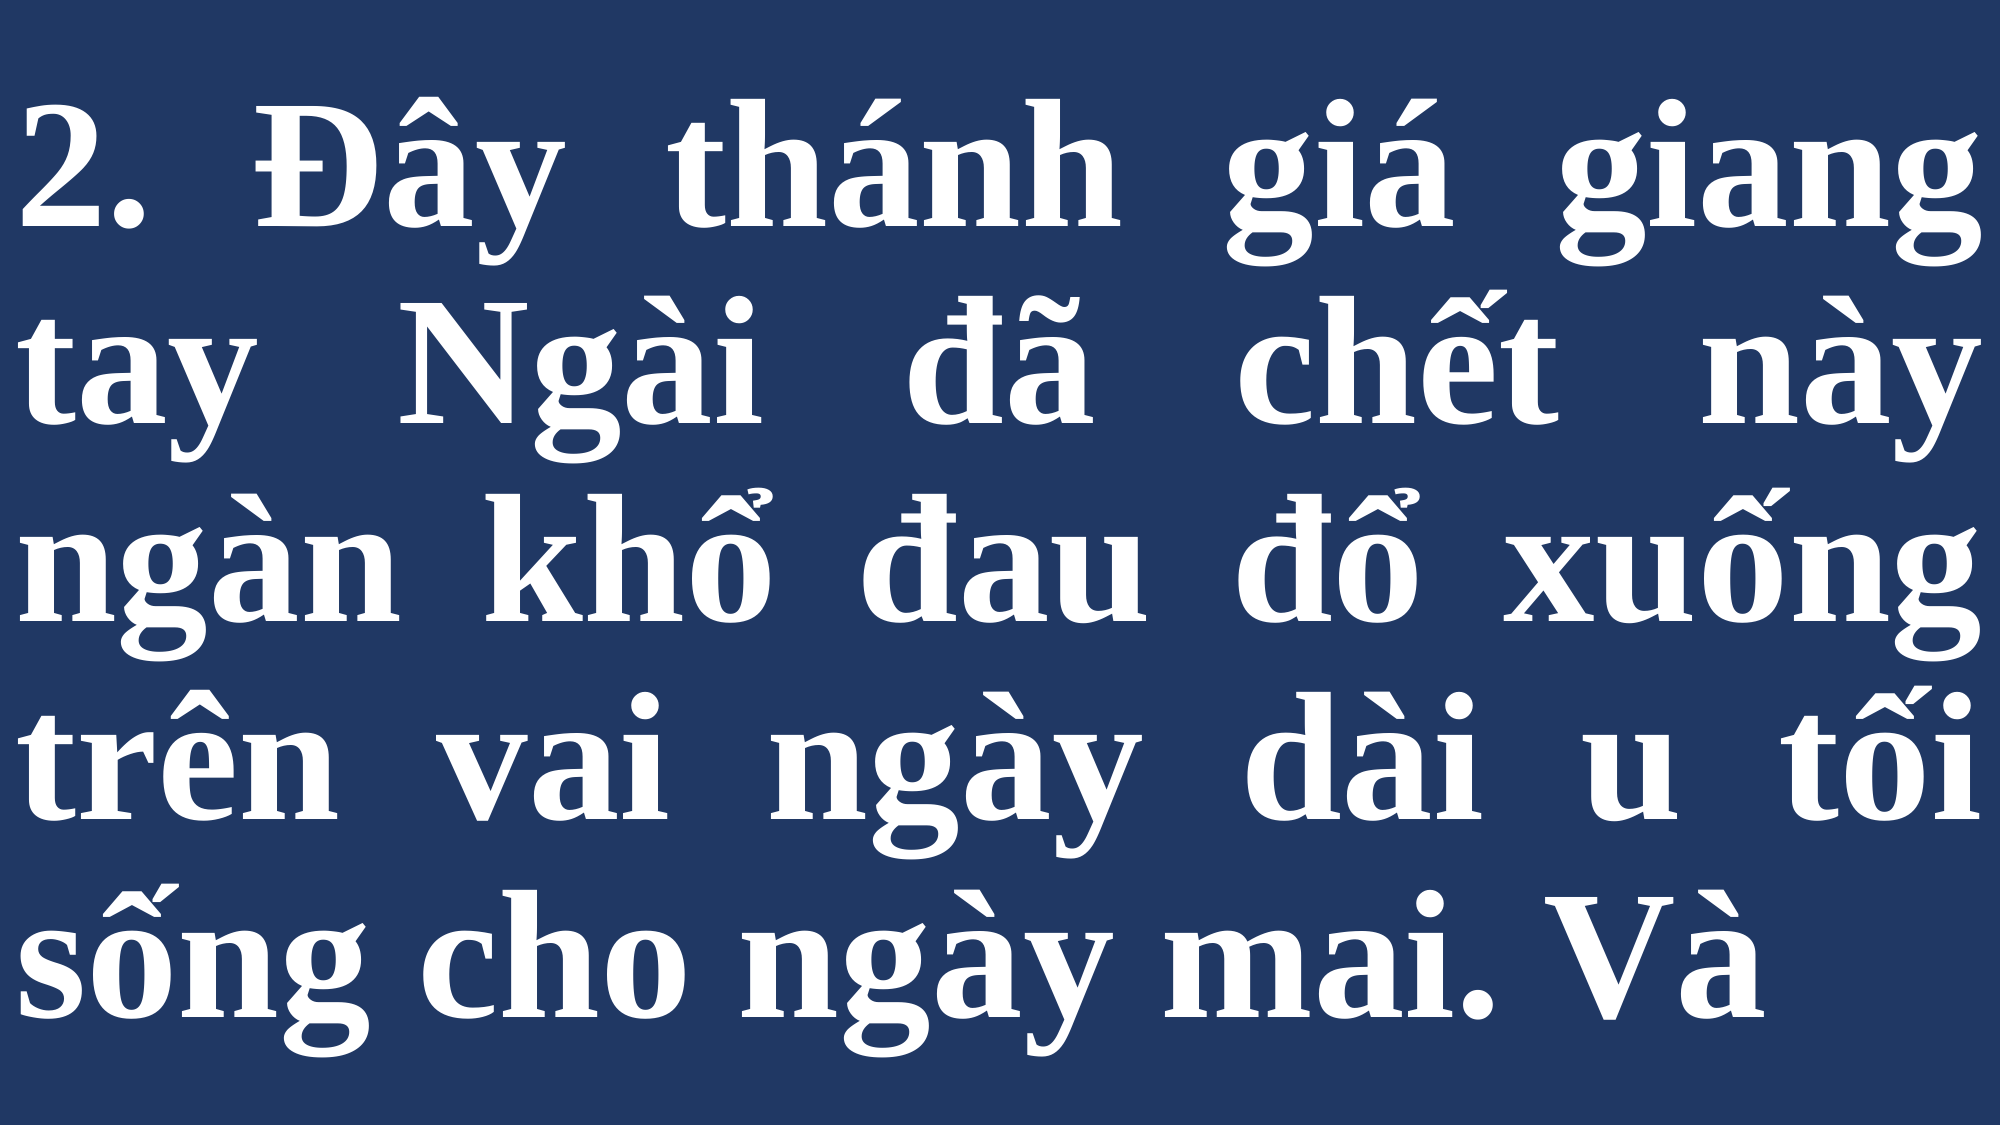

# 2. Đây thánh giá giang tay Ngài đã chết này ngàn khổ đau đổ xuống trên vai ngày dài u tối sống cho ngày mai. Và